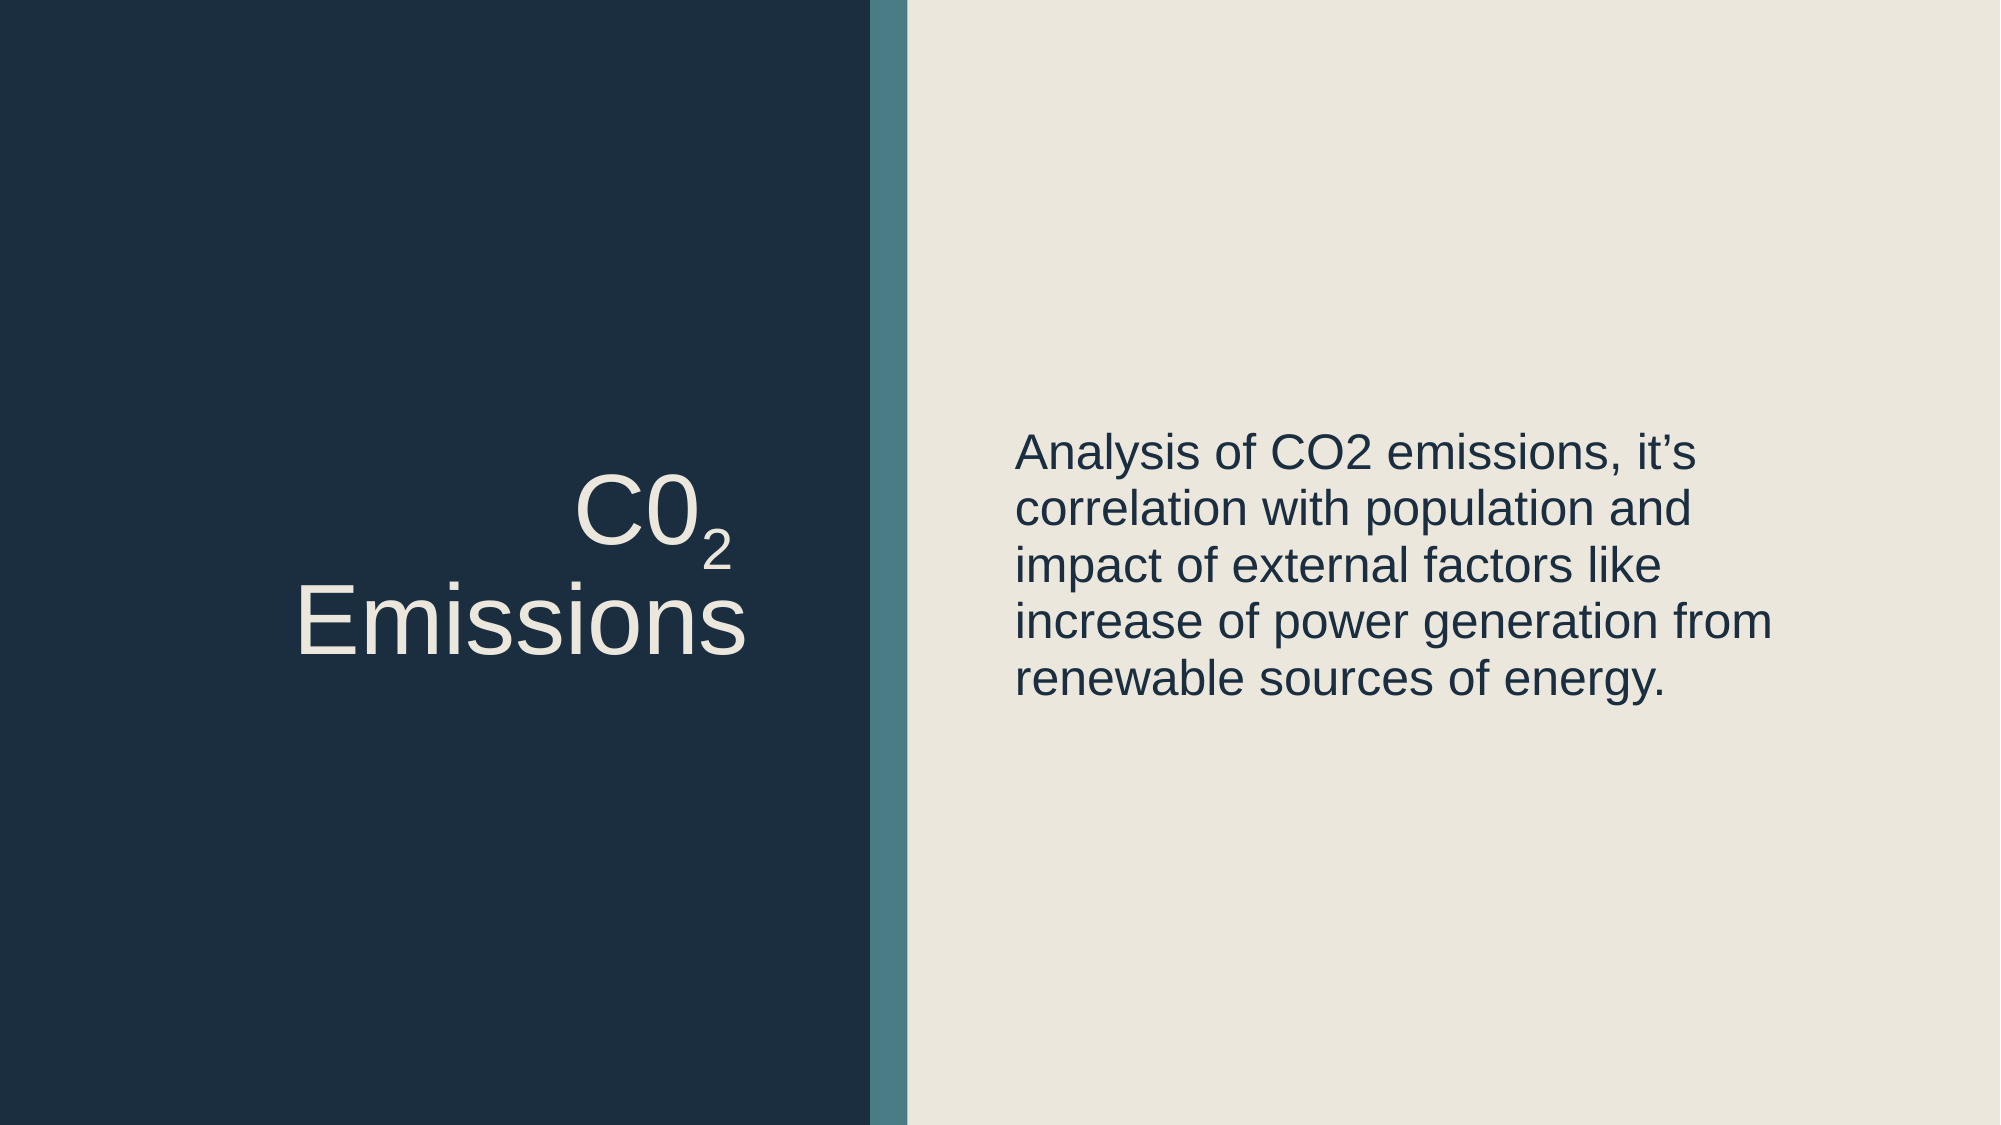

# C02  Emissions
Analysis of CO2 emissions, it’s correlation with population and impact of external factors like increase of power generation from renewable sources of energy.